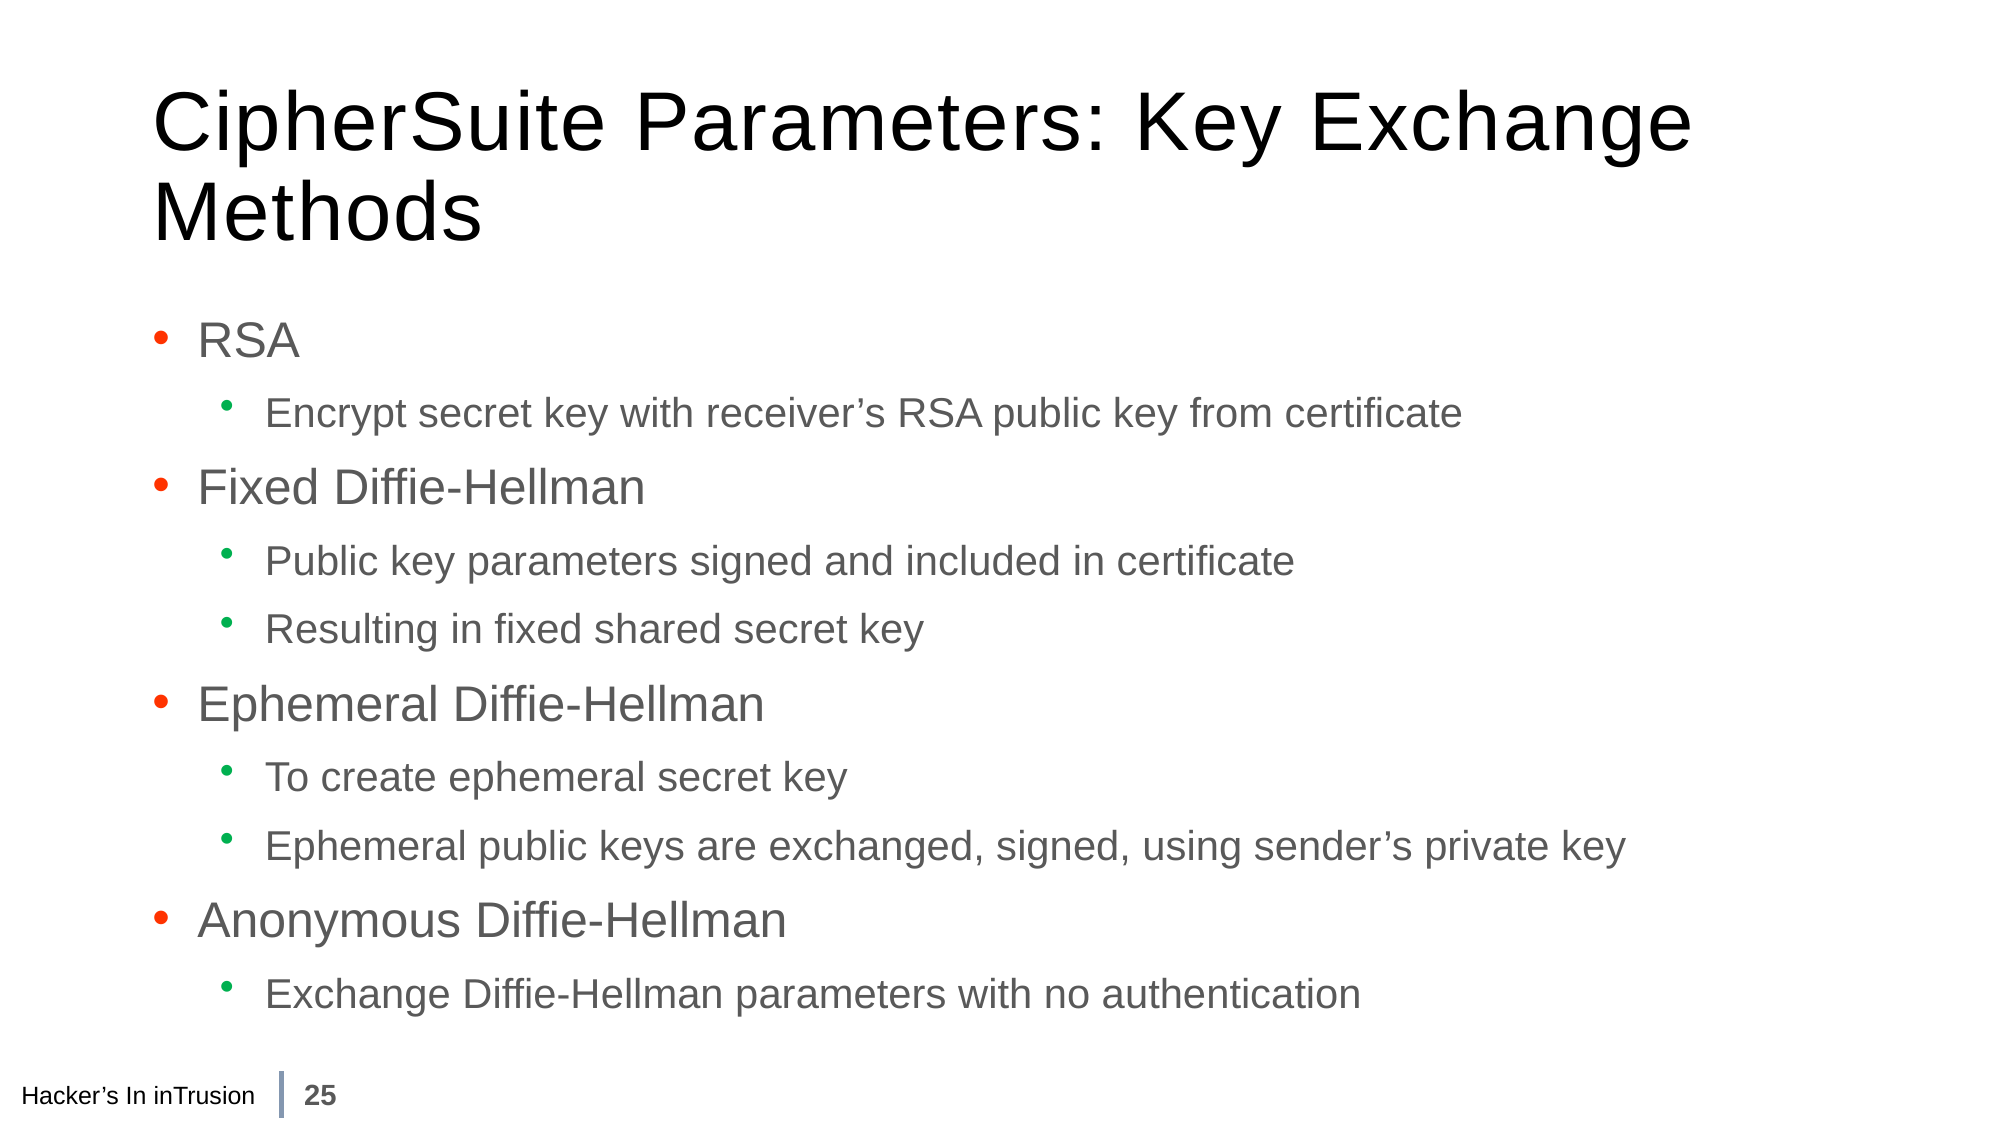

# CipherSuite Parameters: Key Exchange Methods
RSA
Encrypt secret key with receiver’s RSA public key from certificate
Fixed Diffie-Hellman
Public key parameters signed and included in certificate
Resulting in fixed shared secret key
Ephemeral Diffie-Hellman
To create ephemeral secret key
Ephemeral public keys are exchanged, signed, using sender’s private key
Anonymous Diffie-Hellman
Exchange Diffie-Hellman parameters with no authentication